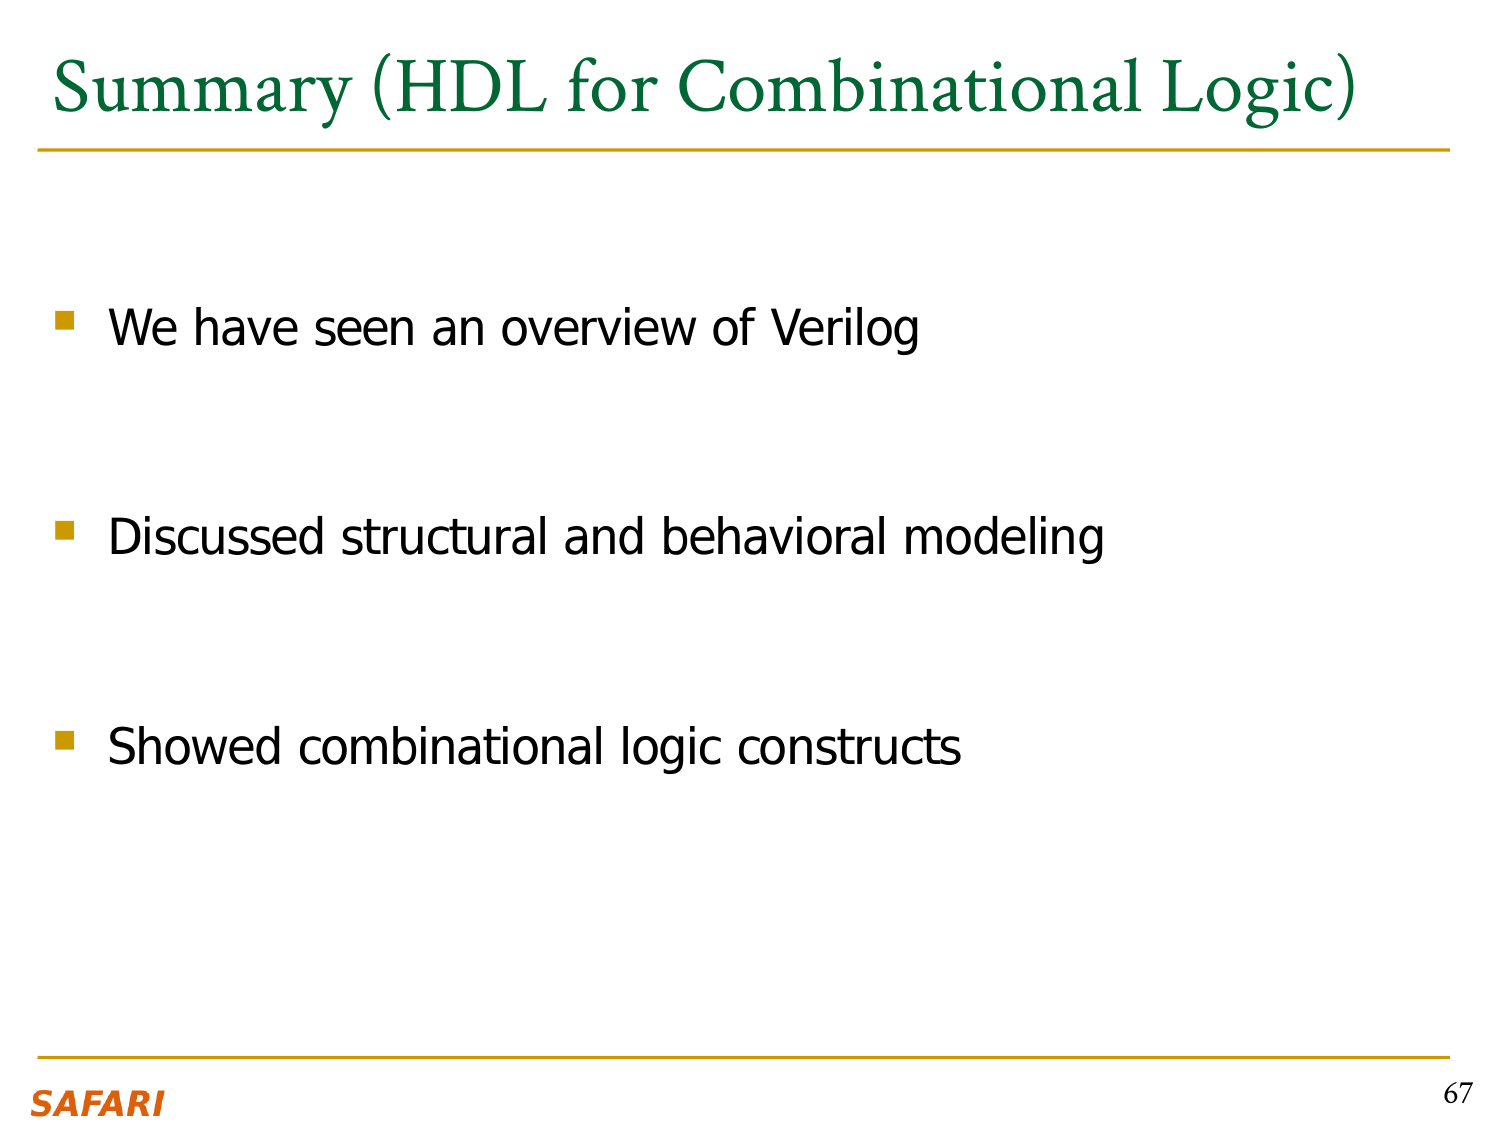

# Summary (HDL for Combinational Logic)
We have seen an overview of Verilog

Discussed structural and behavioral modeling

Showed combinational logic constructs
67